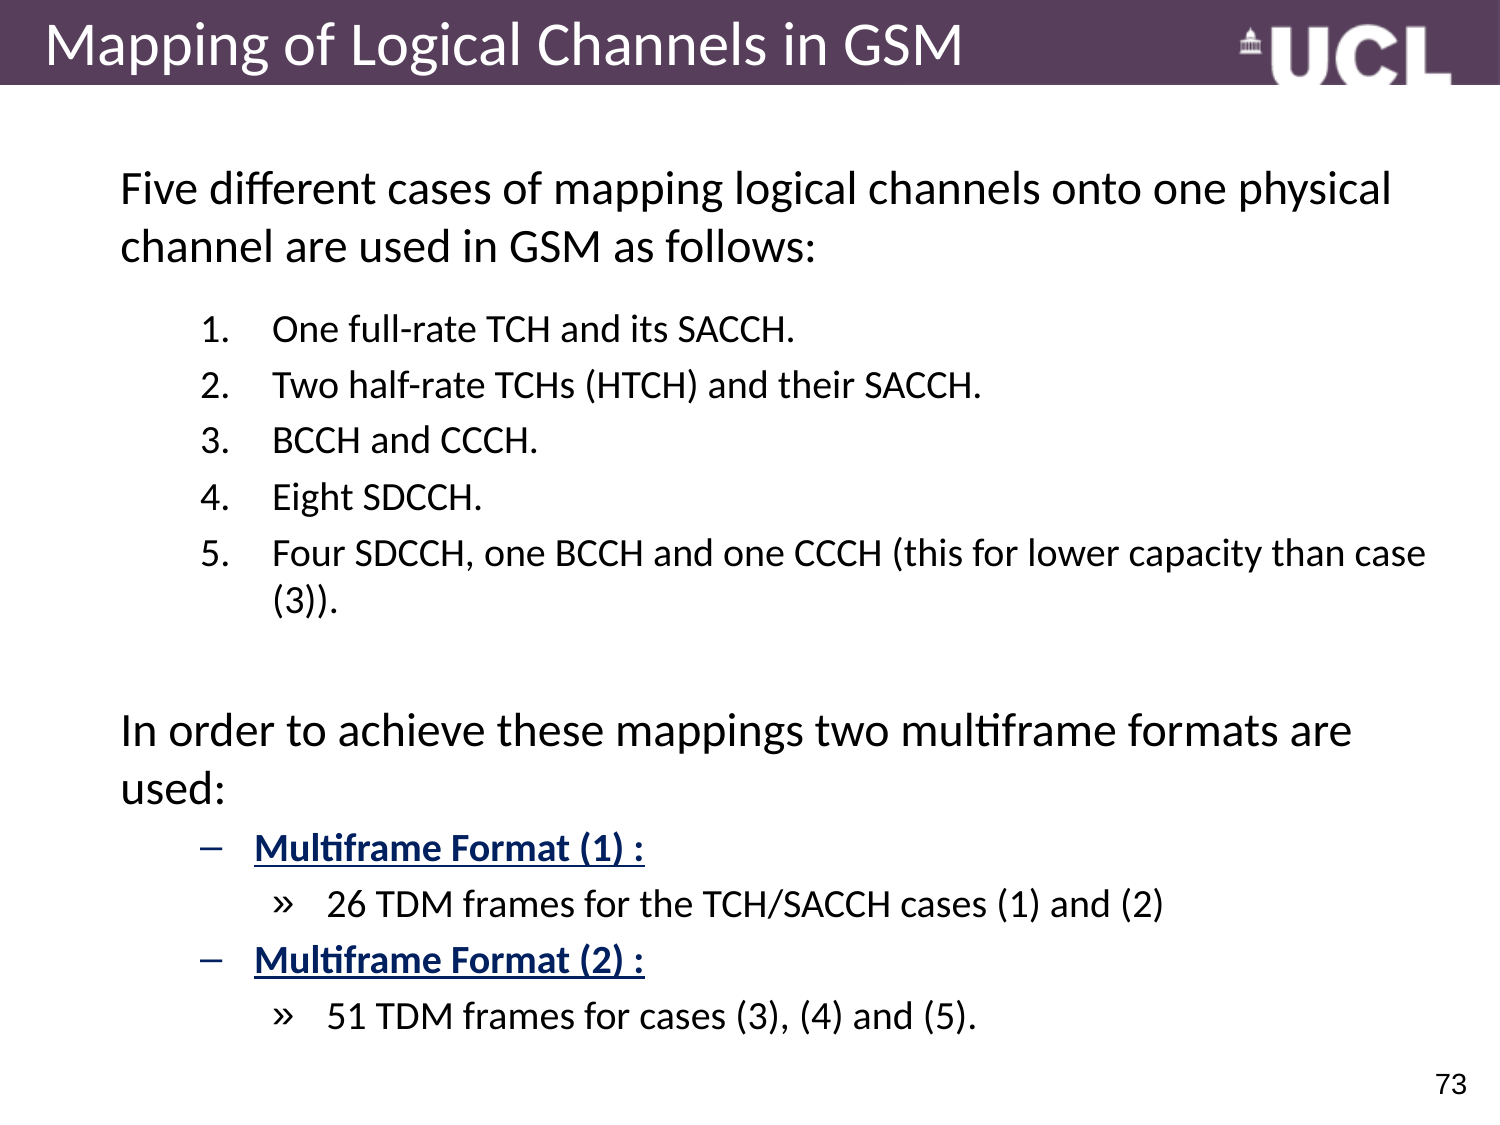

# Mapping of Logical Channels in GSM
Five different cases of mapping logical channels onto one physical channel are used in GSM as follows:

One full-rate TCH and its SACCH.
Two half-rate TCHs (HTCH) and their SACCH.
BCCH and CCCH.
Eight SDCCH.
Four SDCCH, one BCCH and one CCCH (this for lower capacity than case (3)).

In order to achieve these mappings two multiframe formats are used:
Multiframe Format (1) :
26 TDM frames for the TCH/SACCH cases (1) and (2)
Multiframe Format (2) :
51 TDM frames for cases (3), (4) and (5).
73